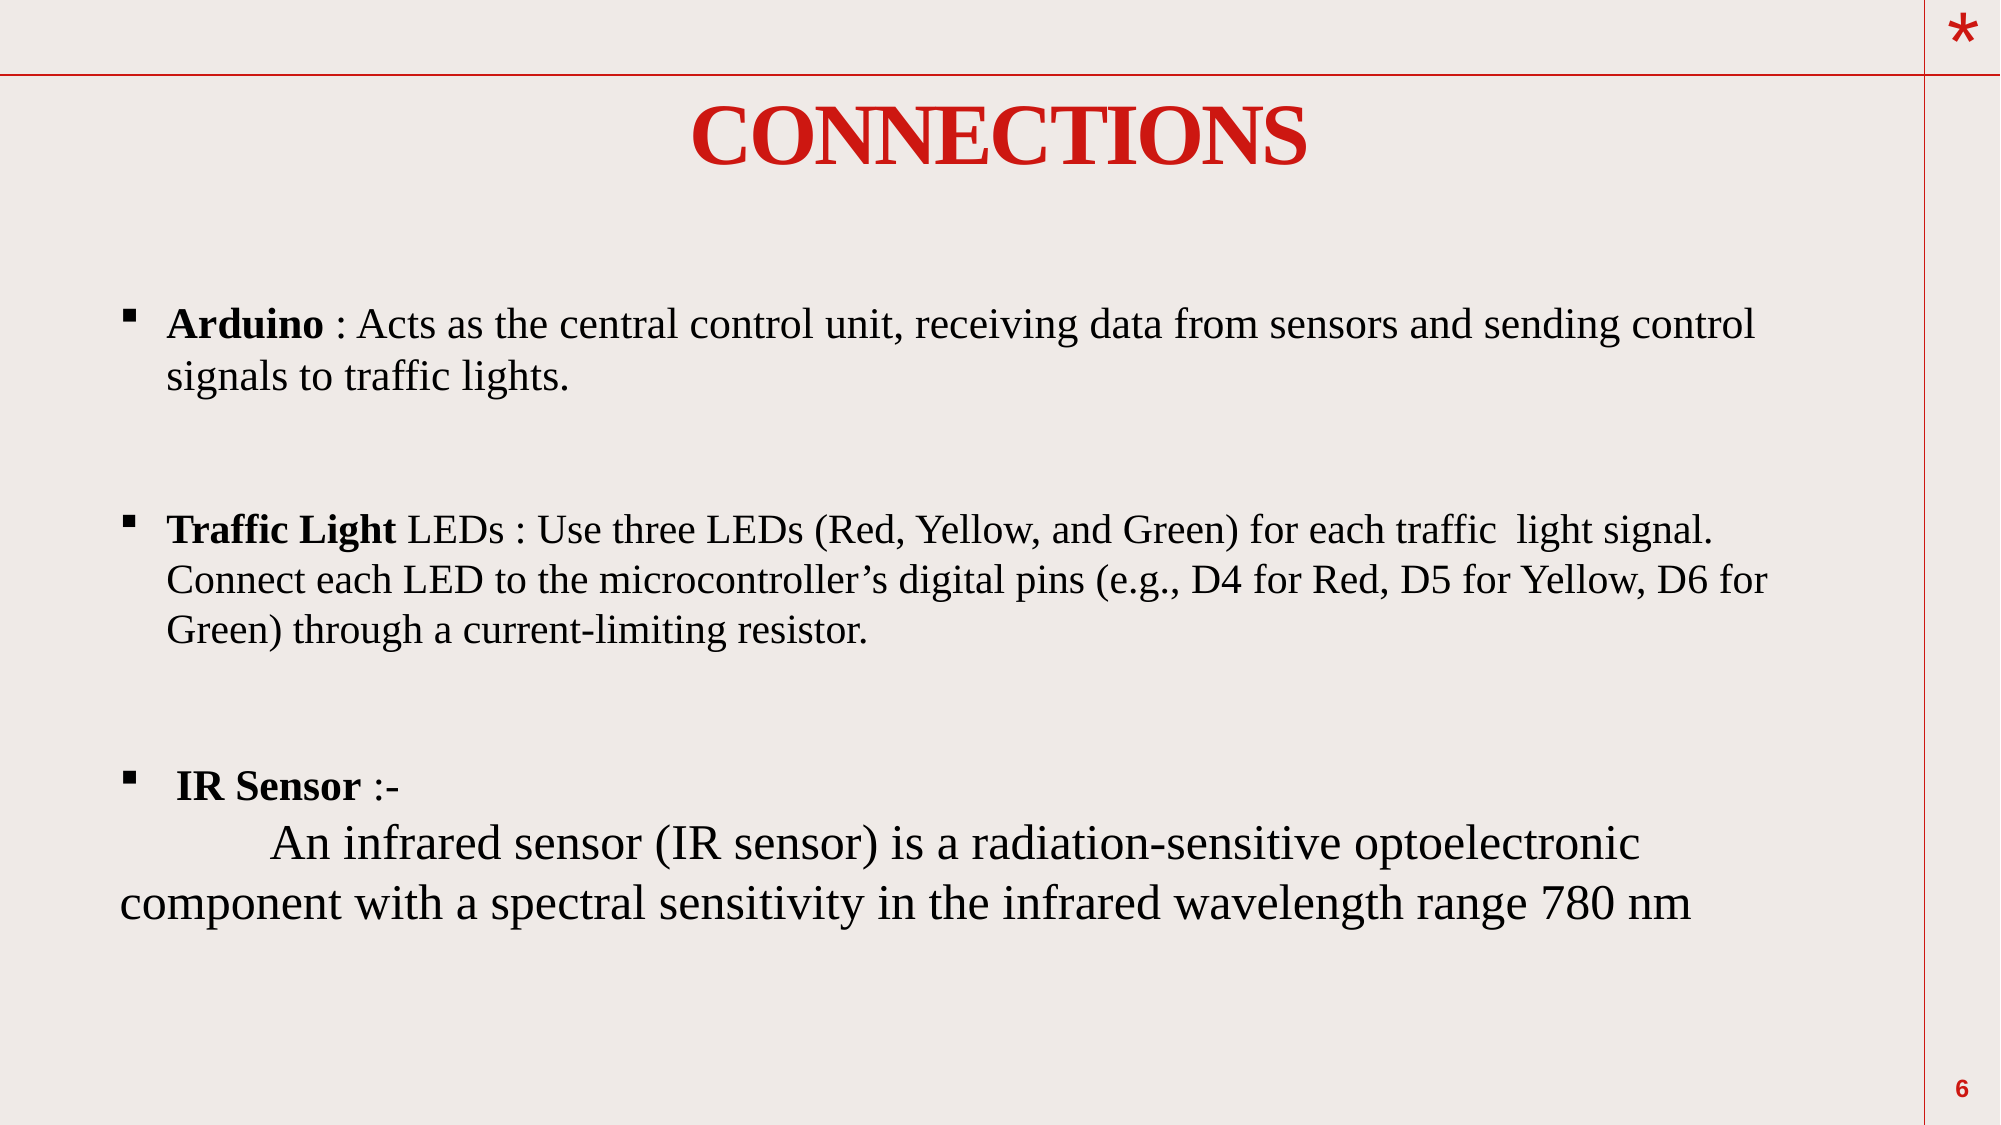

# CONNECTIONS
Arduino : Acts as the central control unit, receiving data from sensors and sending control signals to traffic lights.

Traffic Light LEDs : Use three LEDs (Red, Yellow, and Green) for each traffic 	light signal. Connect each LED to the microcontroller’s digital pins (e.g., D4 for Red, D5 for Yellow, D6 for Green) through a current-limiting resistor.

IR Sensor :-
	An infrared sensor (IR sensor) is a radiation-sensitive optoelectronic 	component with a spectral sensitivity in the infrared wavelength range 780 nm

6